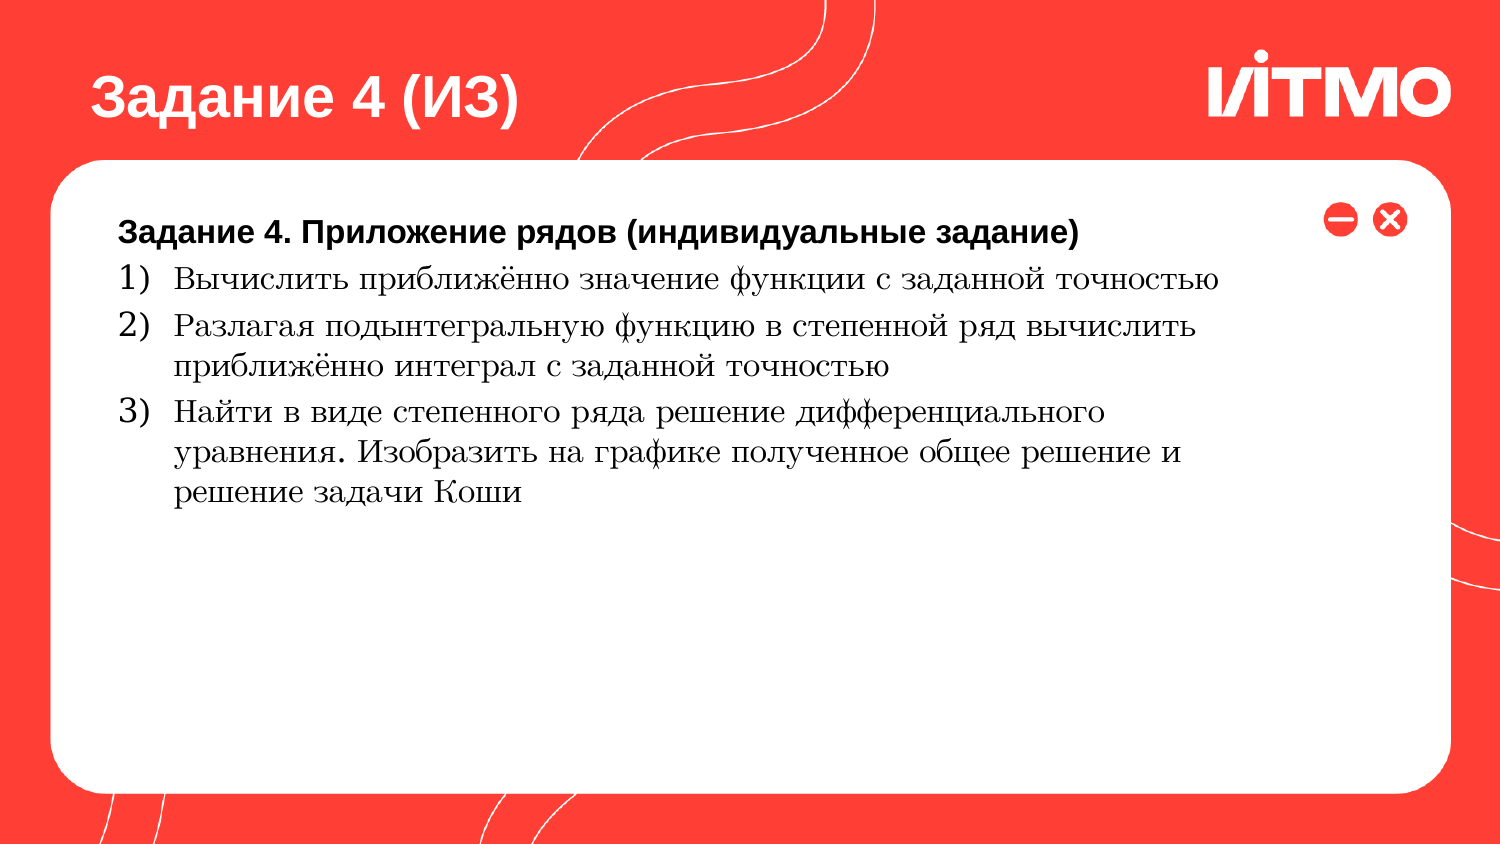

# Задание 4 (ИЗ)
Задание 4. Приложение рядов (индивидуальные задание)
Вычислить приближённо значение функции с заданной точностью
Разлагая подынтегральную функцию в степенной ряд вычислить приближённо интеграл с заданной точностью
Найти в виде степенного ряда решение дифференциального уравнения. Изобразить на графике полученное общее решение и решение задачи Коши